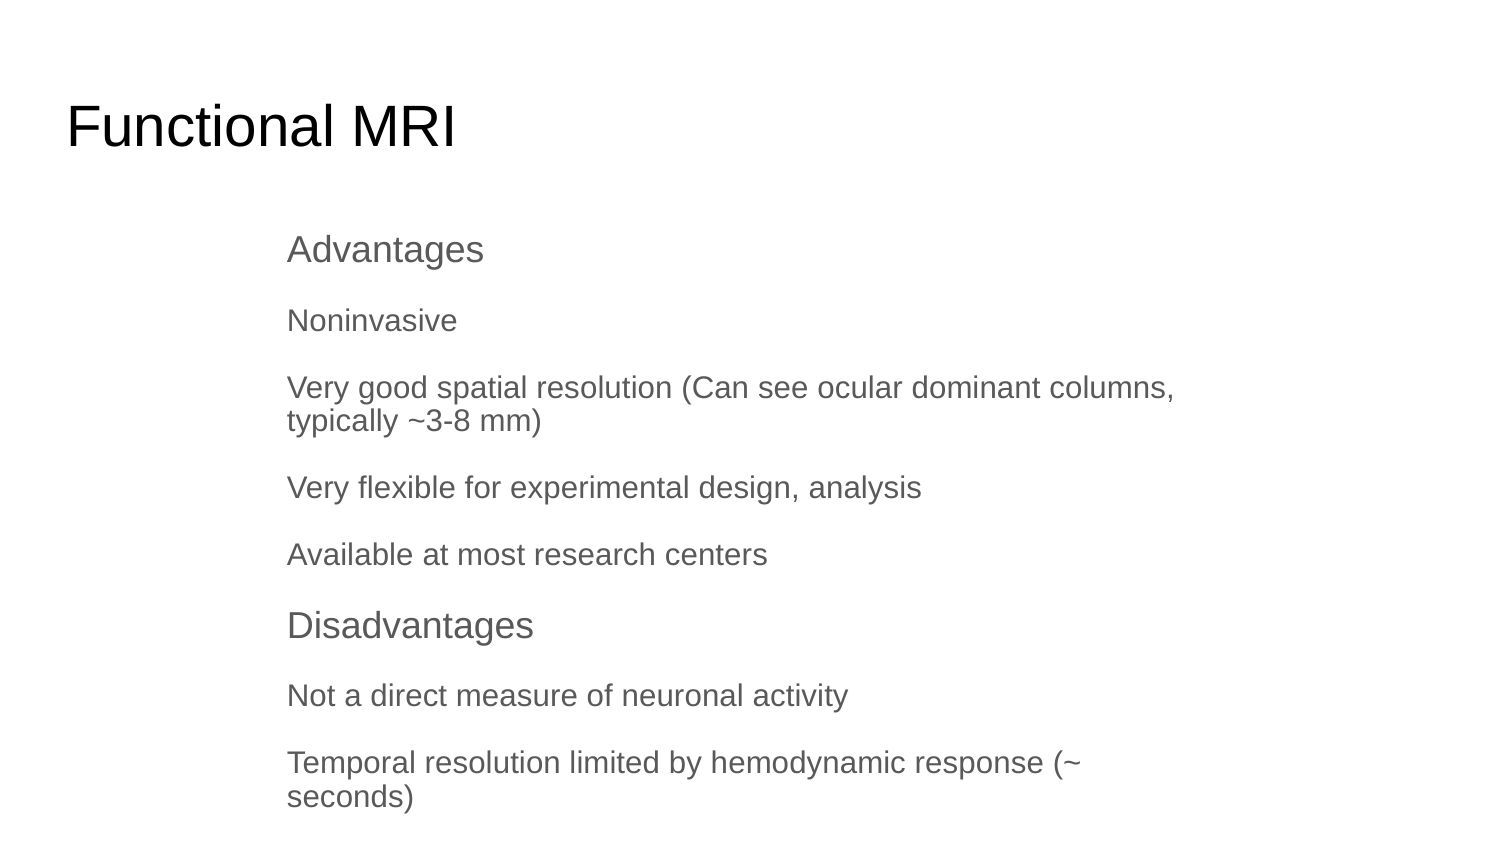

# Functional MRI
Advantages
Noninvasive
Very good spatial resolution (Can see ocular dominant columns, typically ~3-8 mm)
Very flexible for experimental design, analysis
Available at most research centers
Disadvantages
Not a direct measure of neuronal activity
Temporal resolution limited by hemodynamic response (~ seconds)
Very sensitive to subject motion
Noisy, artificial environment
Can’t tell if active areas are required for task performance